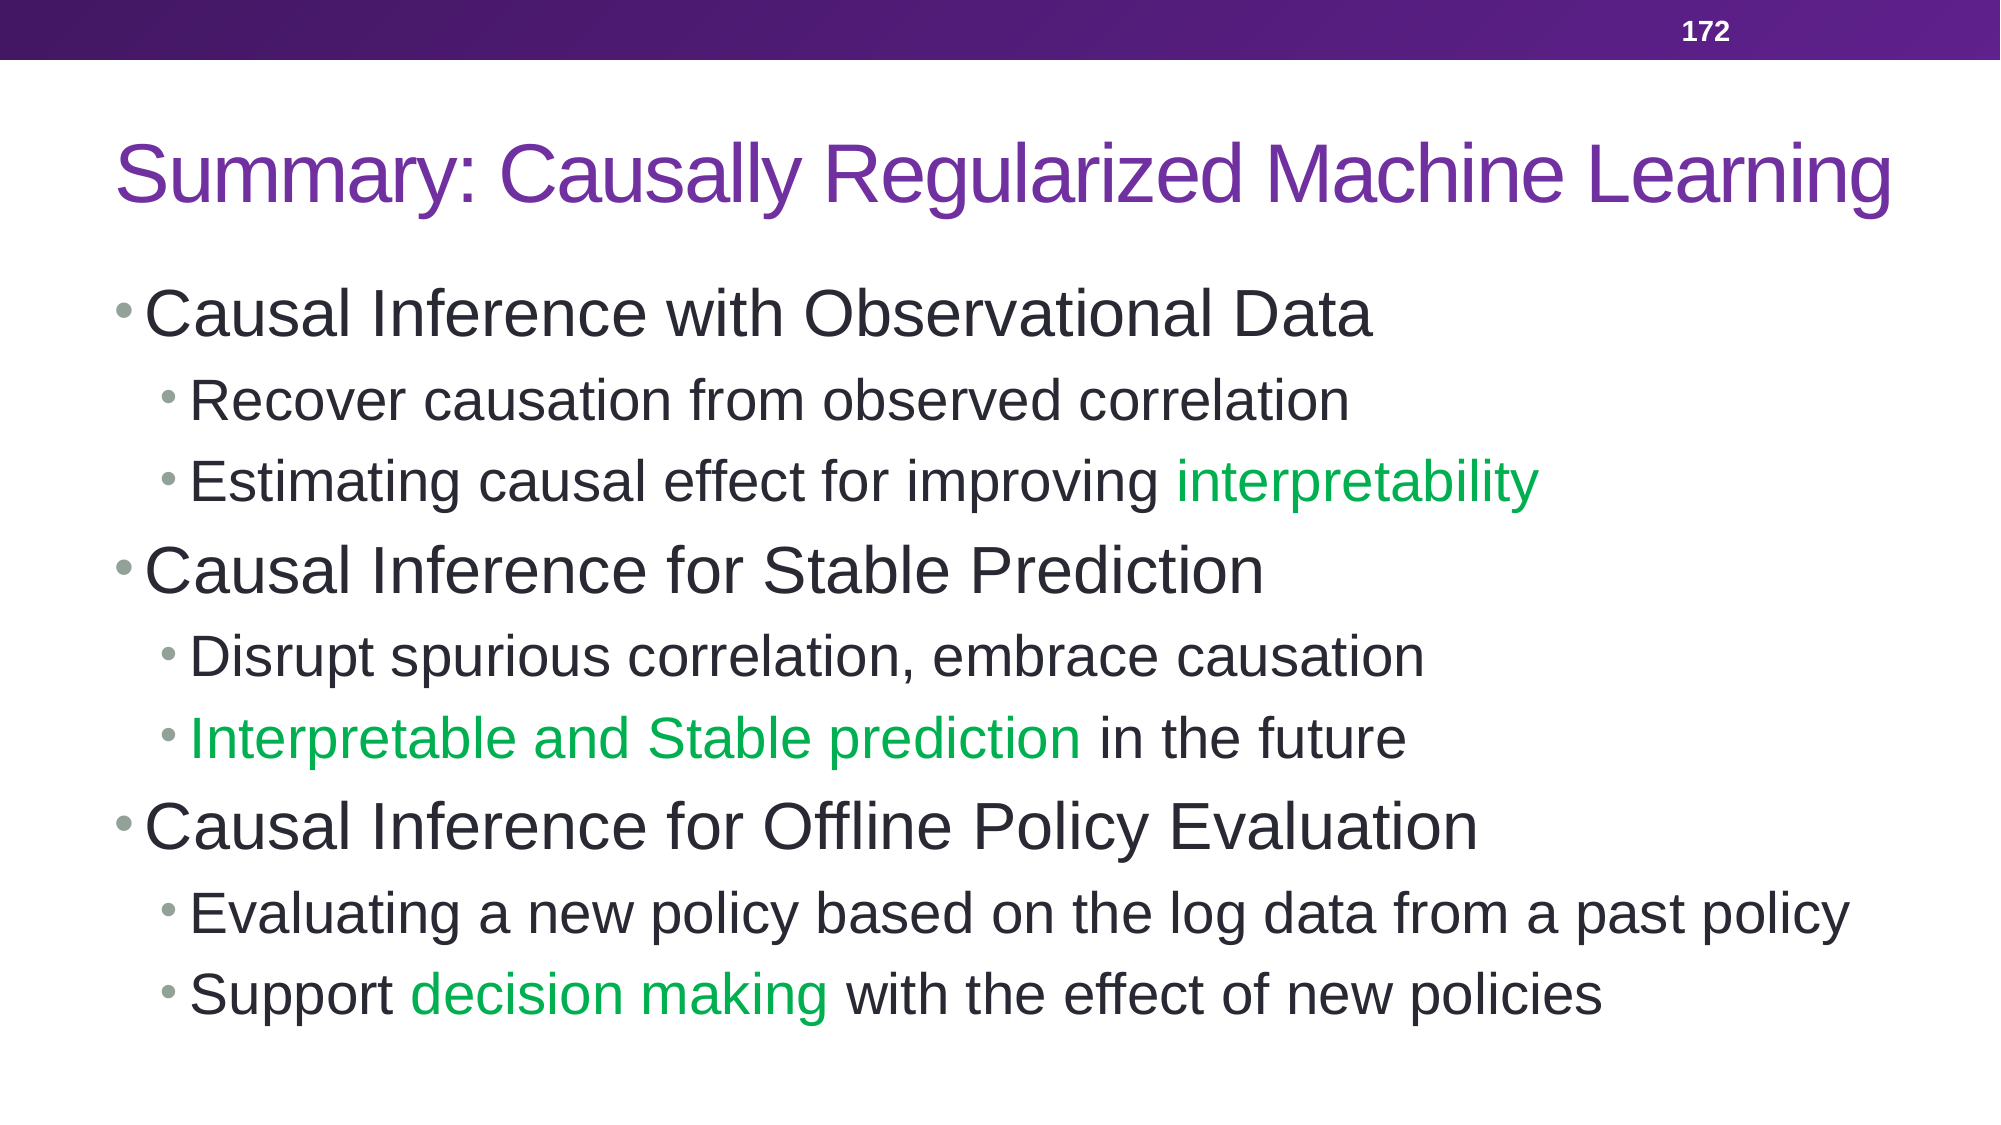

172
# Summary: Causally Regularized Machine Learning
Causal Inference with Observational Data
Recover causation from observed correlation
Estimating causal effect for improving interpretability
Causal Inference for Stable Prediction
Disrupt spurious correlation, embrace causation
Interpretable and Stable prediction in the future
Causal Inference for Offline Policy Evaluation
Evaluating a new policy based on the log data from a past policy
Support decision making with the effect of new policies